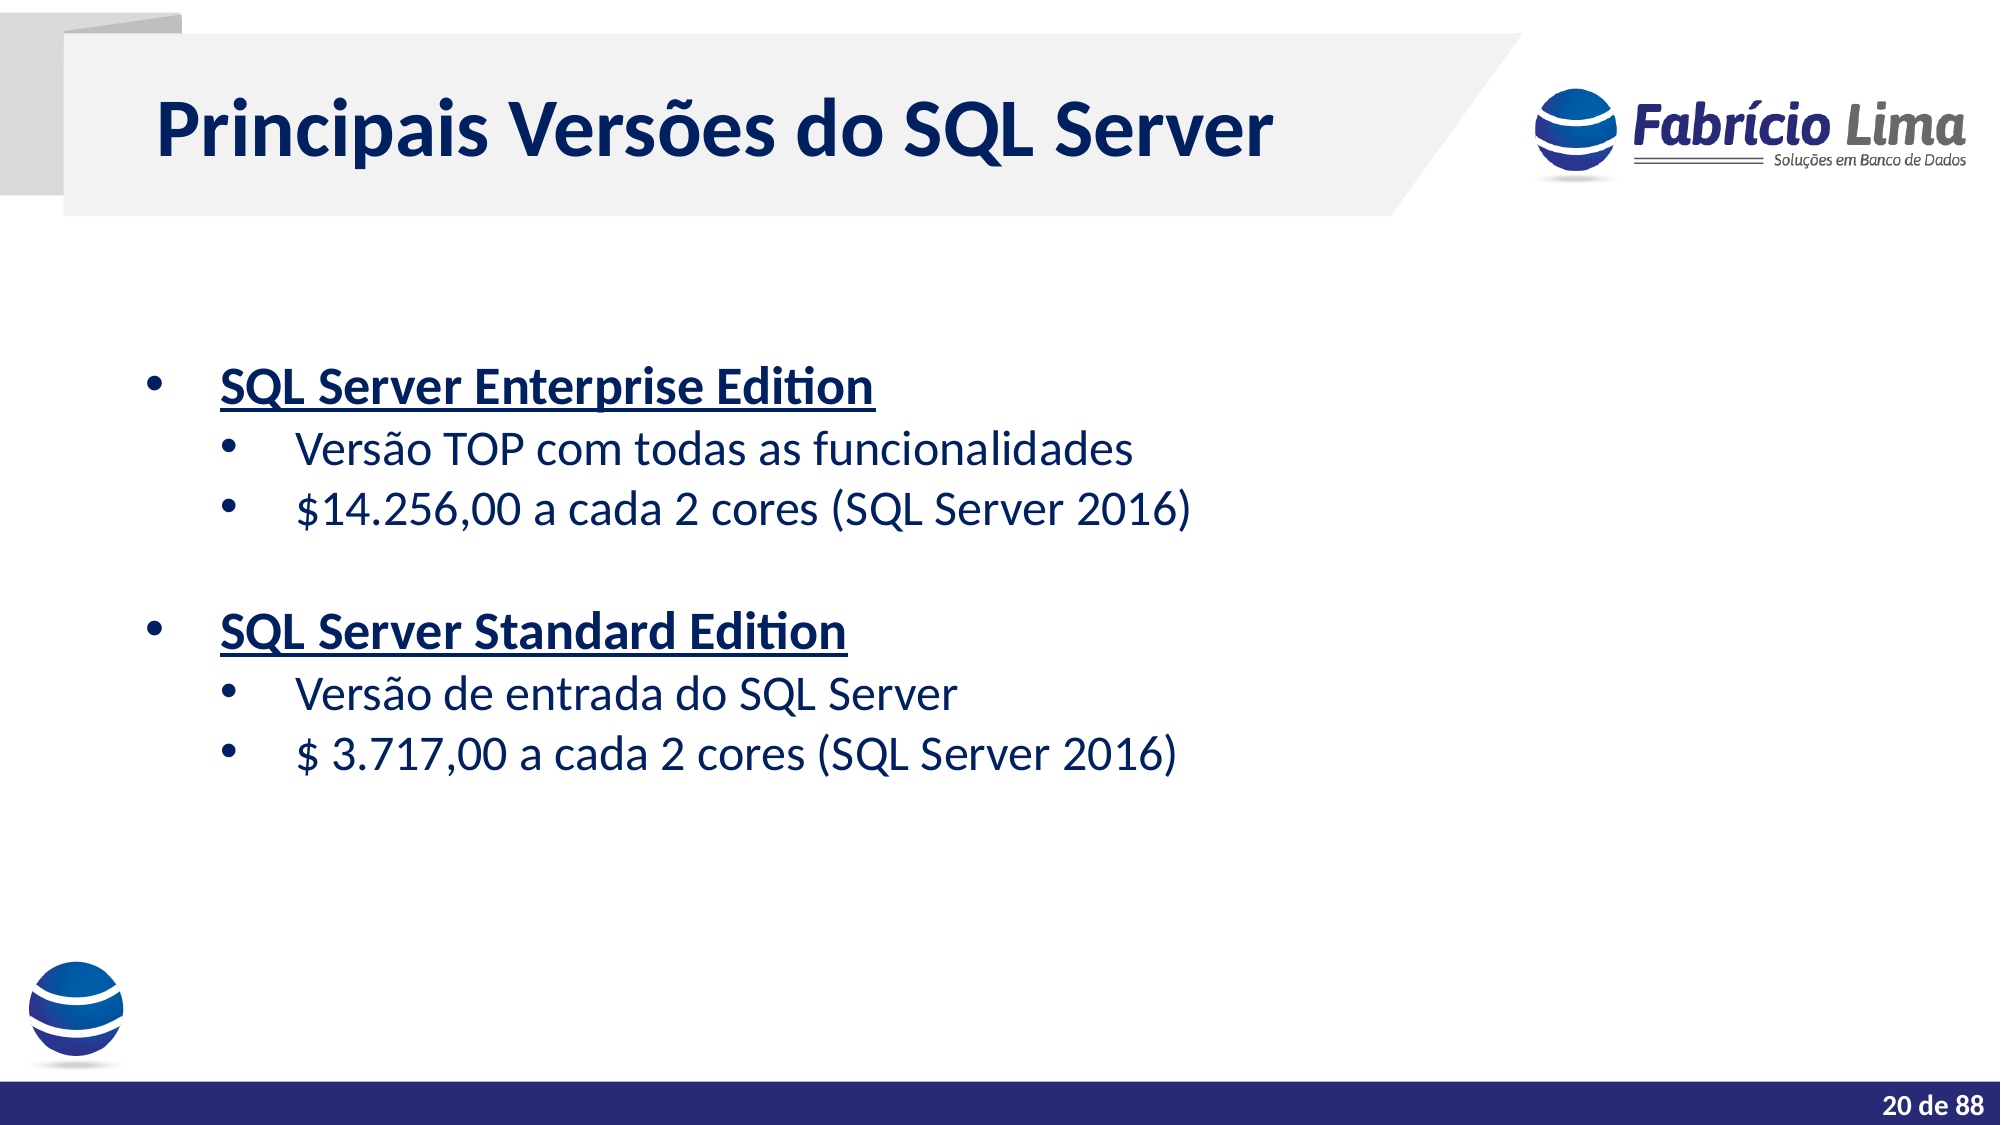

Principais Versões do SQL Server

SQL Server Enterprise Edition
Versão TOP com todas as funcionalidades
$14.256,00 a cada 2 cores (SQL Server 2016)

SQL Server Standard Edition
Versão de entrada do SQL Server
$ 3.717,00 a cada 2 cores (SQL Server 2016)

Tarefas do dia a dia de um DBA

20 de 88